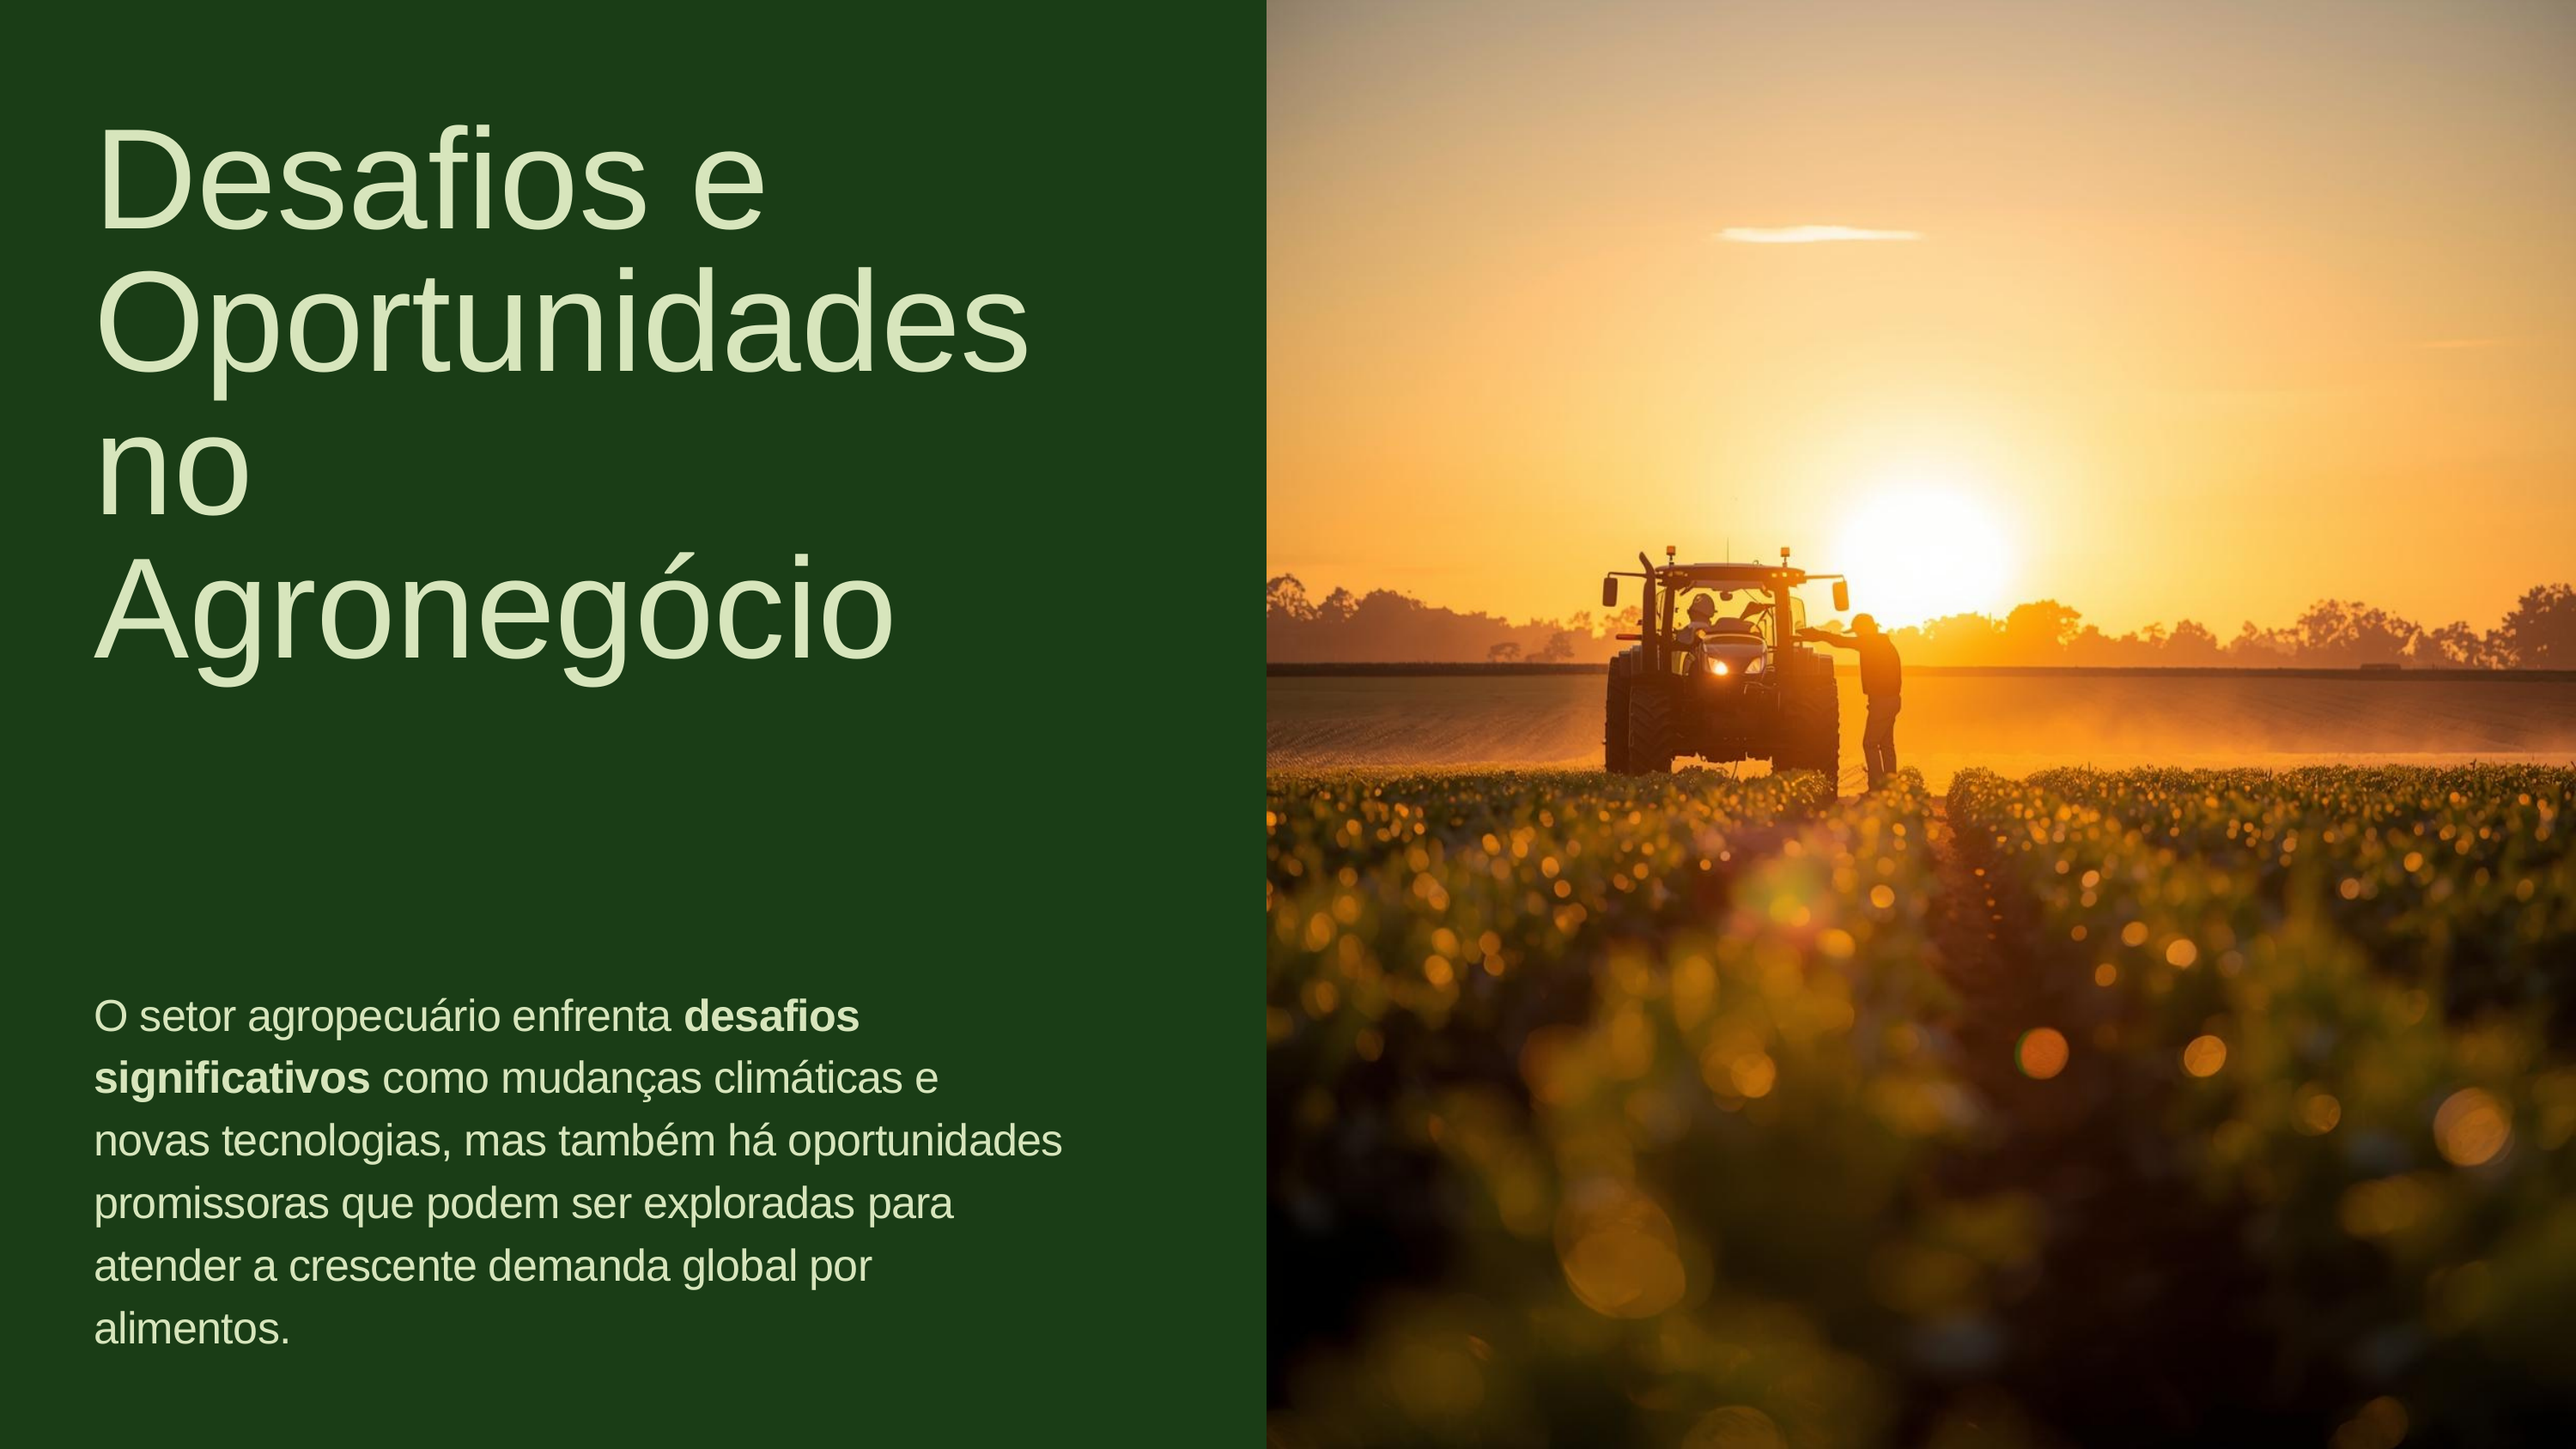

Desafios e Oportunidades no Agronegócio
O setor agropecuário enfrenta desafios significativos como mudanças climáticas e novas tecnologias, mas também há oportunidades promissoras que podem ser exploradas para atender a crescente demanda global por alimentos.